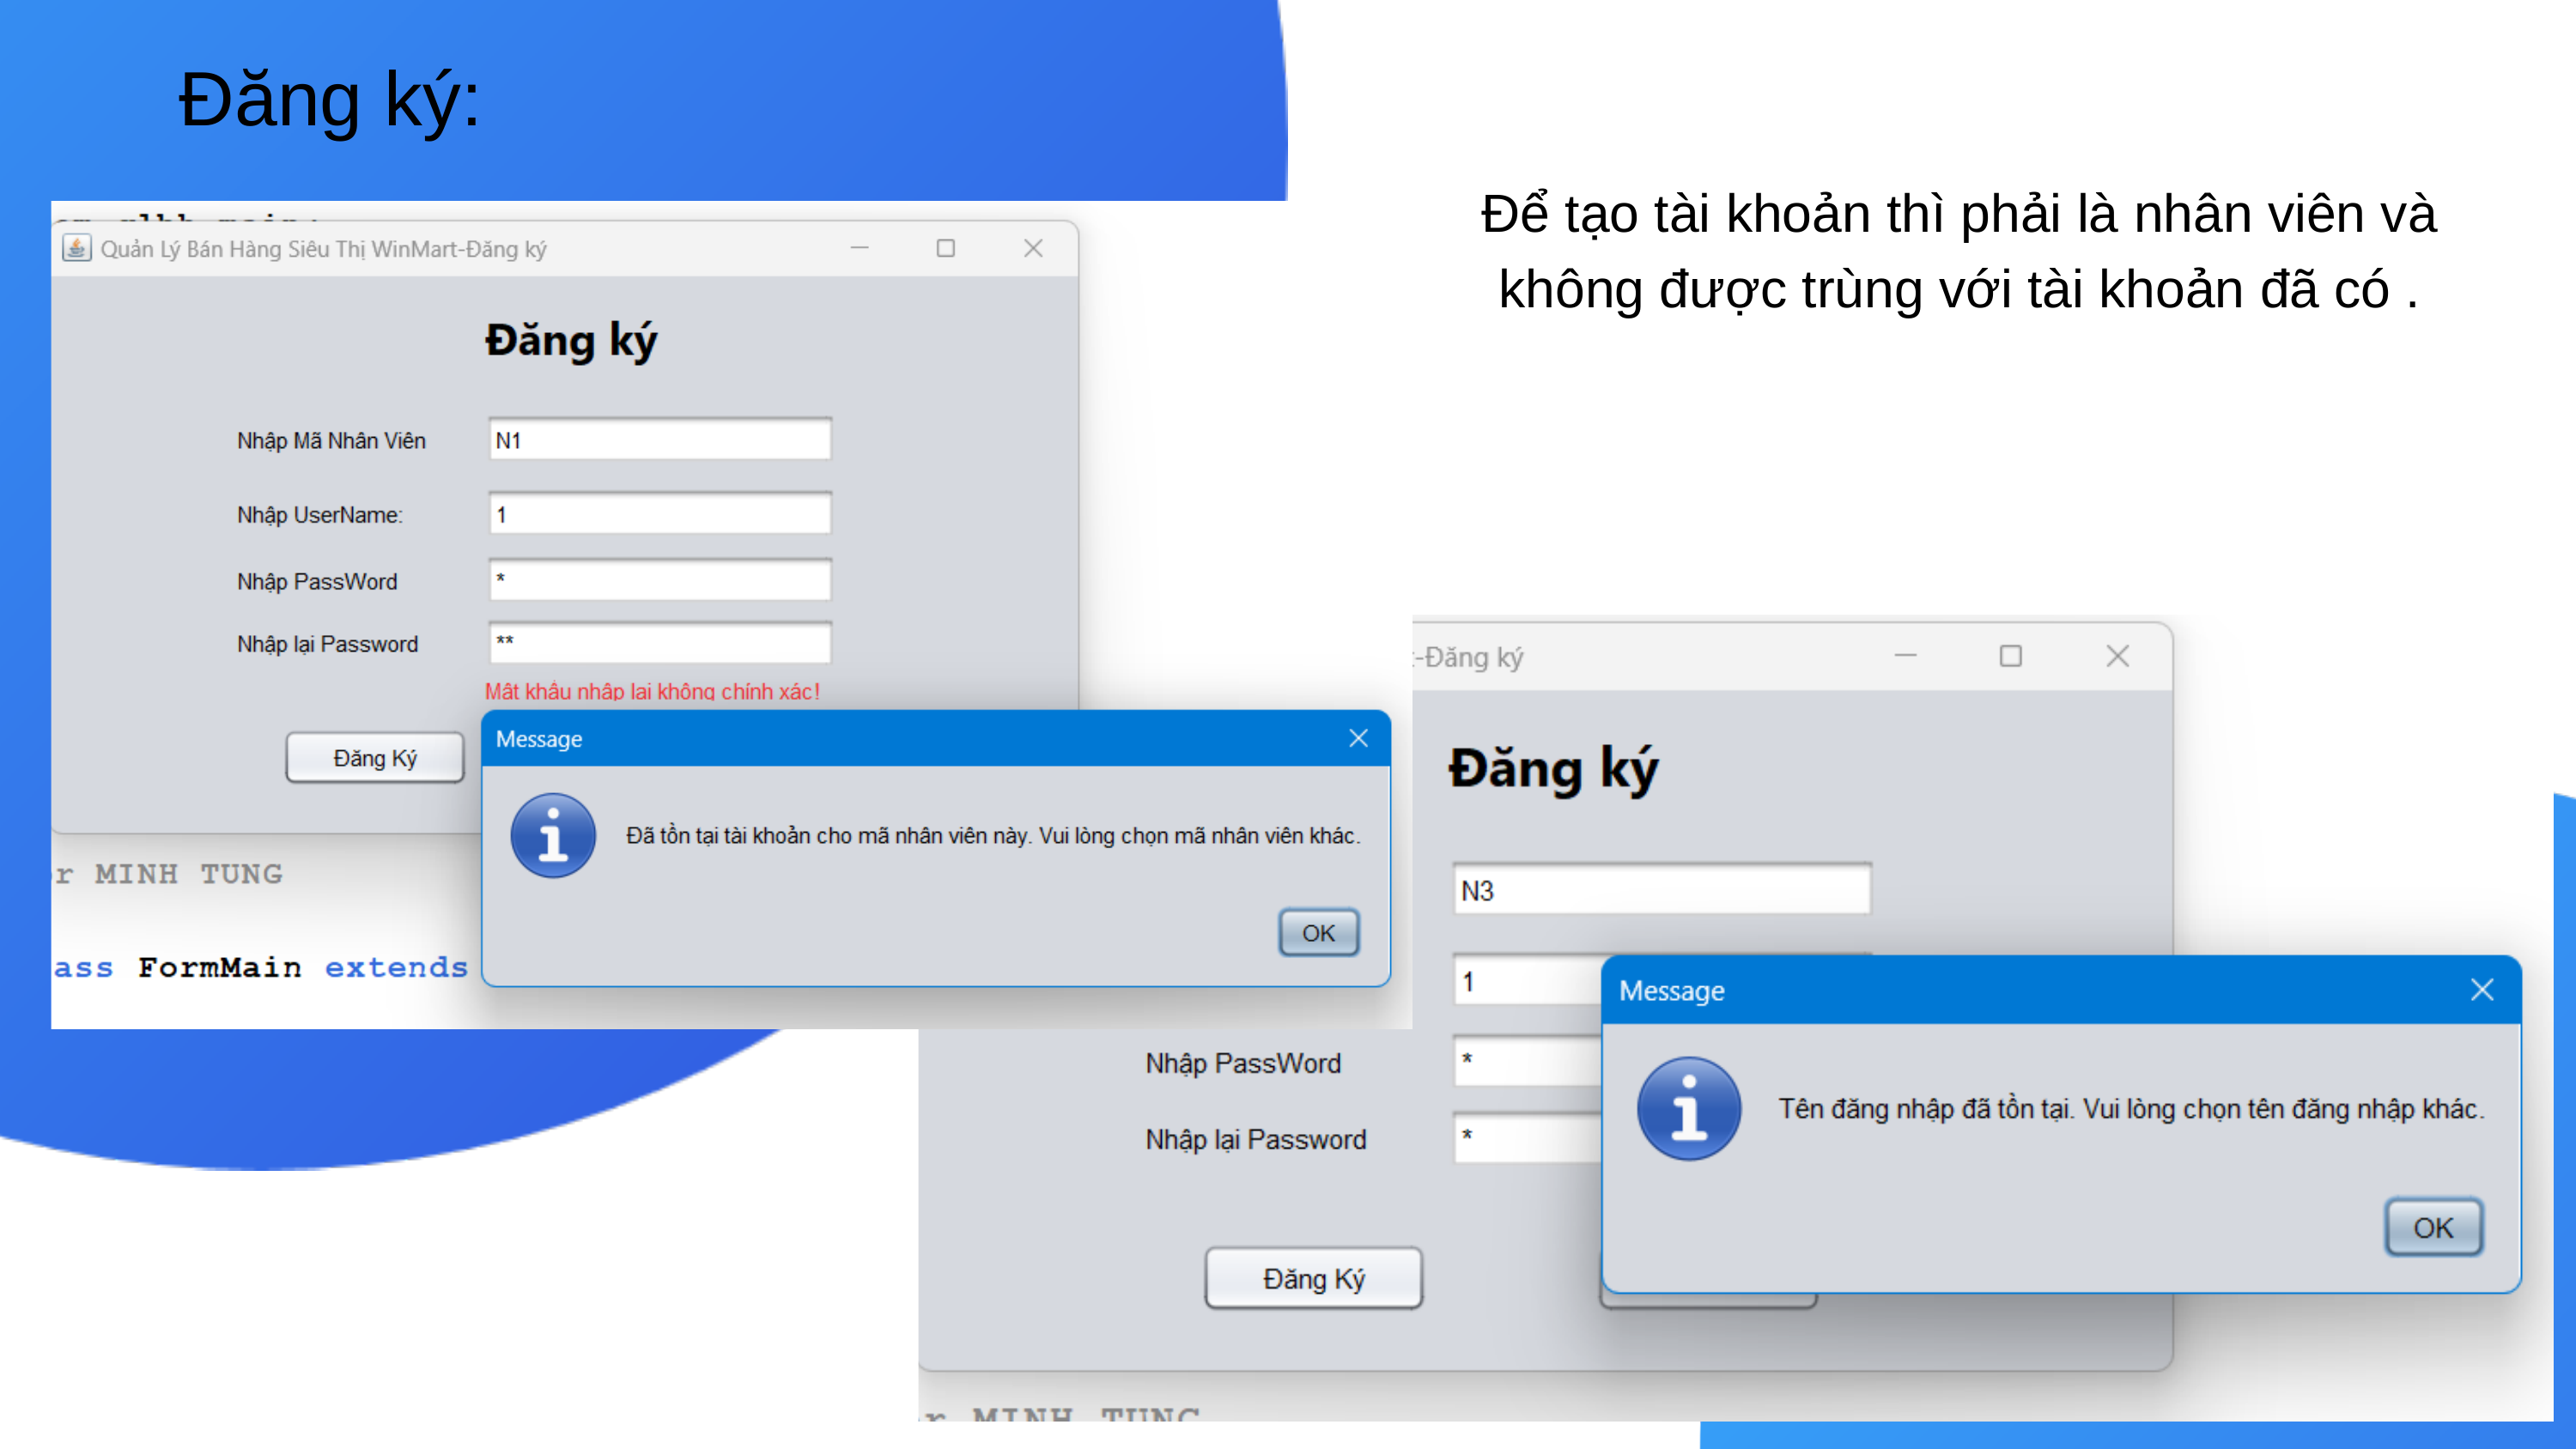

Đăng ký:

Để tạo tài khoản thì phải là nhân viên và không được trùng với tài khoản đã có .